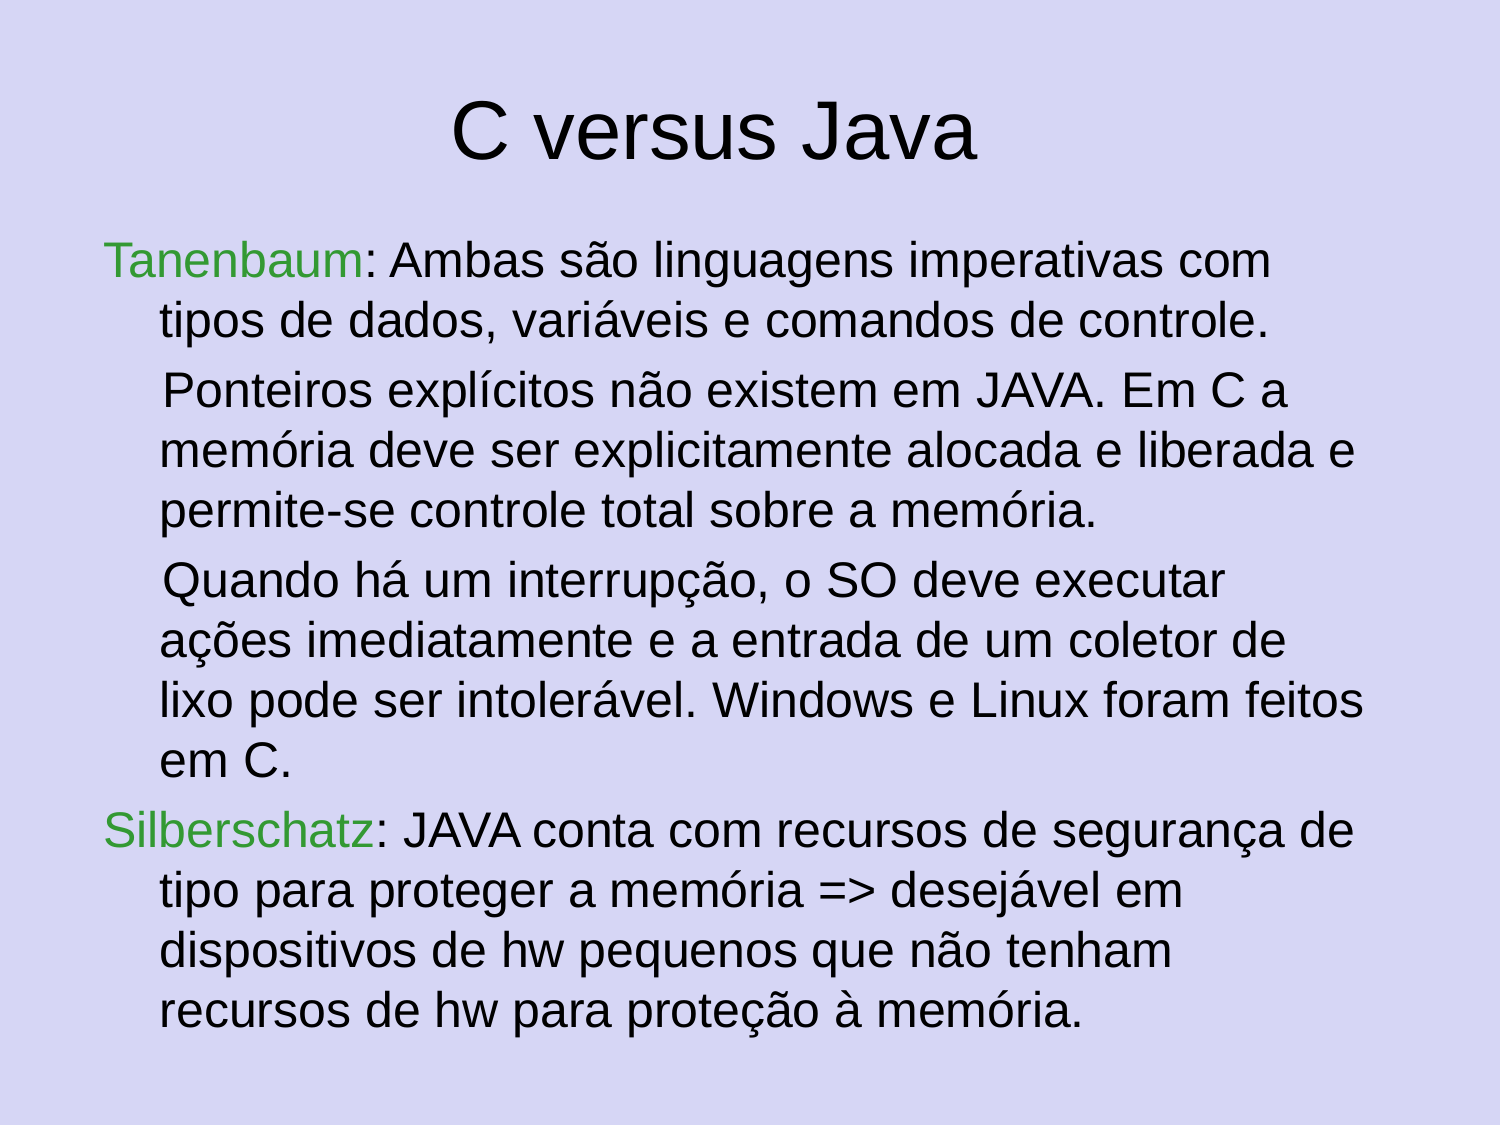

# C versus Java
Tanenbaum: Ambas são linguagens imperativas com tipos de dados, variáveis e comandos de controle.
Ponteiros explícitos não existem em JAVA. Em C a memória deve ser explicitamente alocada e liberada e permite-se controle total sobre a memória.
Quando há um interrupção, o SO deve executar ações imediatamente e a entrada de um coletor de lixo pode ser intolerável. Windows e Linux foram feitos em C.
Silberschatz: JAVA conta com recursos de segurança de tipo para proteger a memória => desejável em dispositivos de hw pequenos que não tenham recursos de hw para proteção à memória.